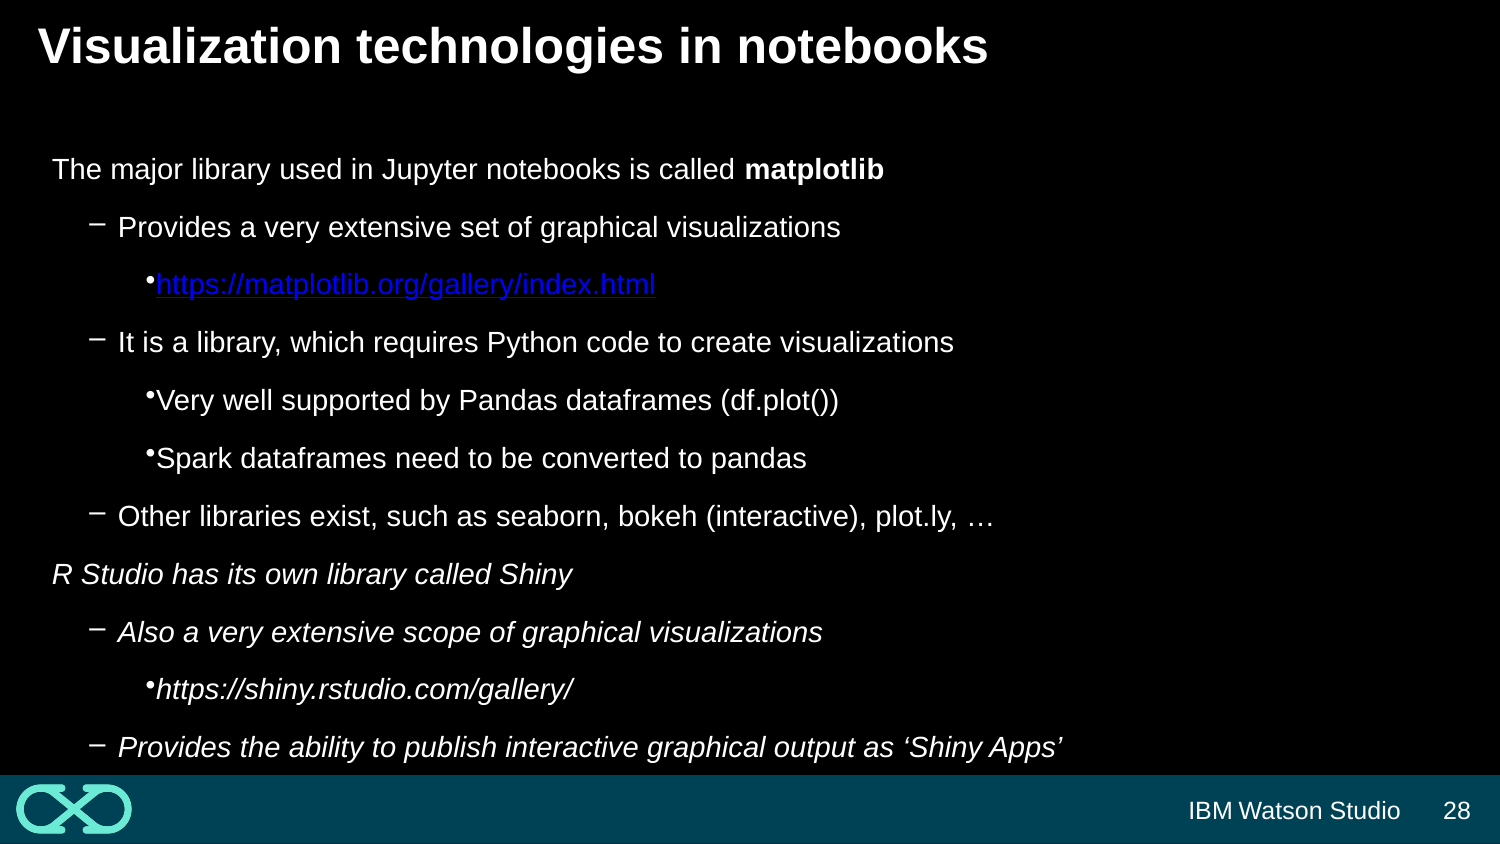

# Visualization technologies in notebooks
The major library used in Jupyter notebooks is called matplotlib
Provides a very extensive set of graphical visualizations
https://matplotlib.org/gallery/index.html
It is a library, which requires Python code to create visualizations
Very well supported by Pandas dataframes (df.plot())
Spark dataframes need to be converted to pandas
Other libraries exist, such as seaborn, bokeh (interactive), plot.ly, …
R Studio has its own library called Shiny
Also a very extensive scope of graphical visualizations
https://shiny.rstudio.com/gallery/
Provides the ability to publish interactive graphical output as ‘Shiny Apps’